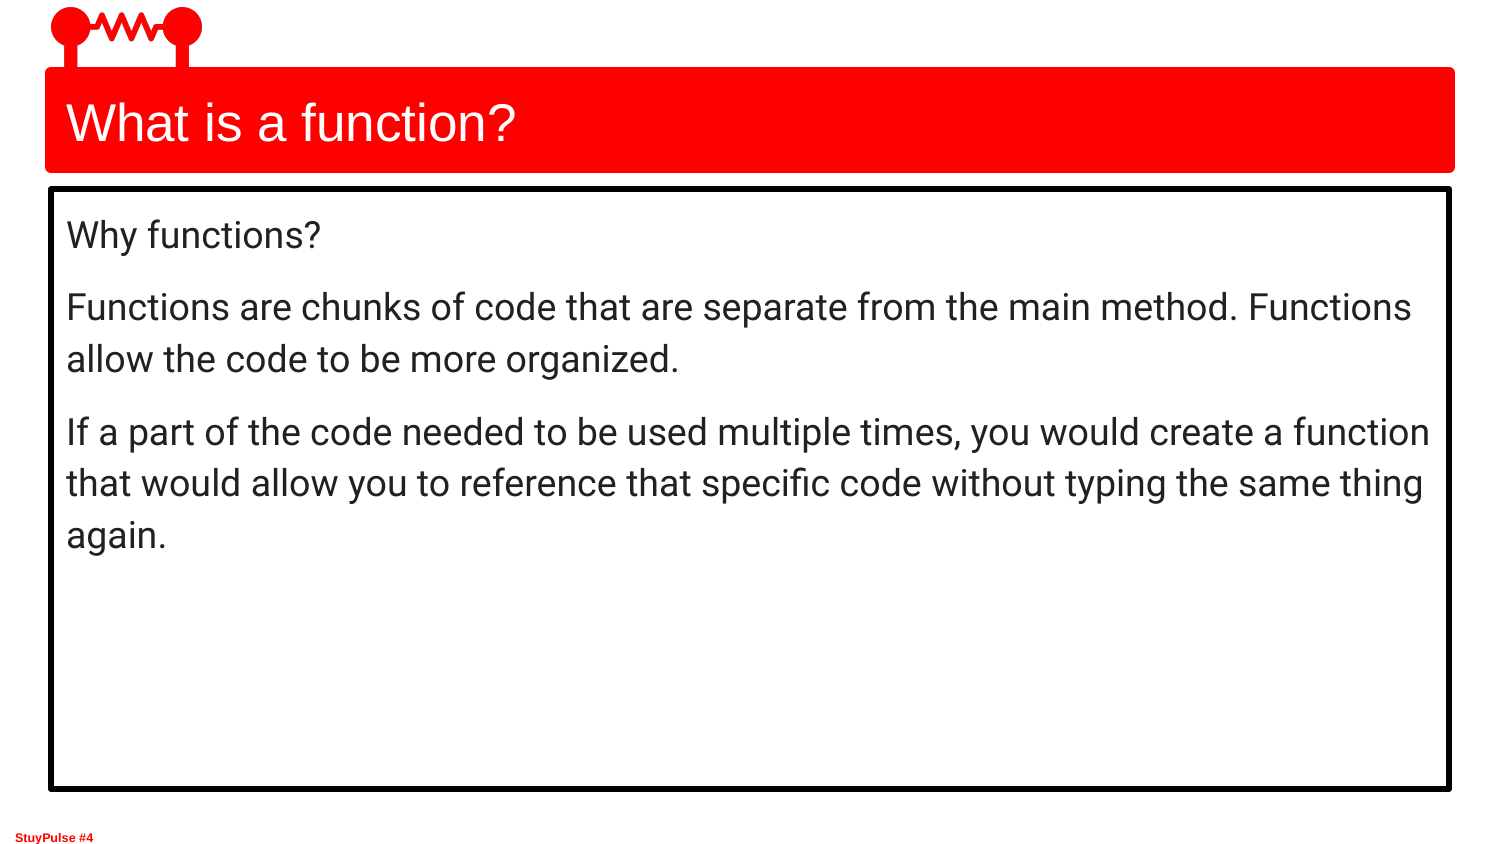

# What is a function?
Why functions?
Functions are chunks of code that are separate from the main method. Functions allow the code to be more organized.
If a part of the code needed to be used multiple times, you would create a function that would allow you to reference that specific code without typing the same thing again.